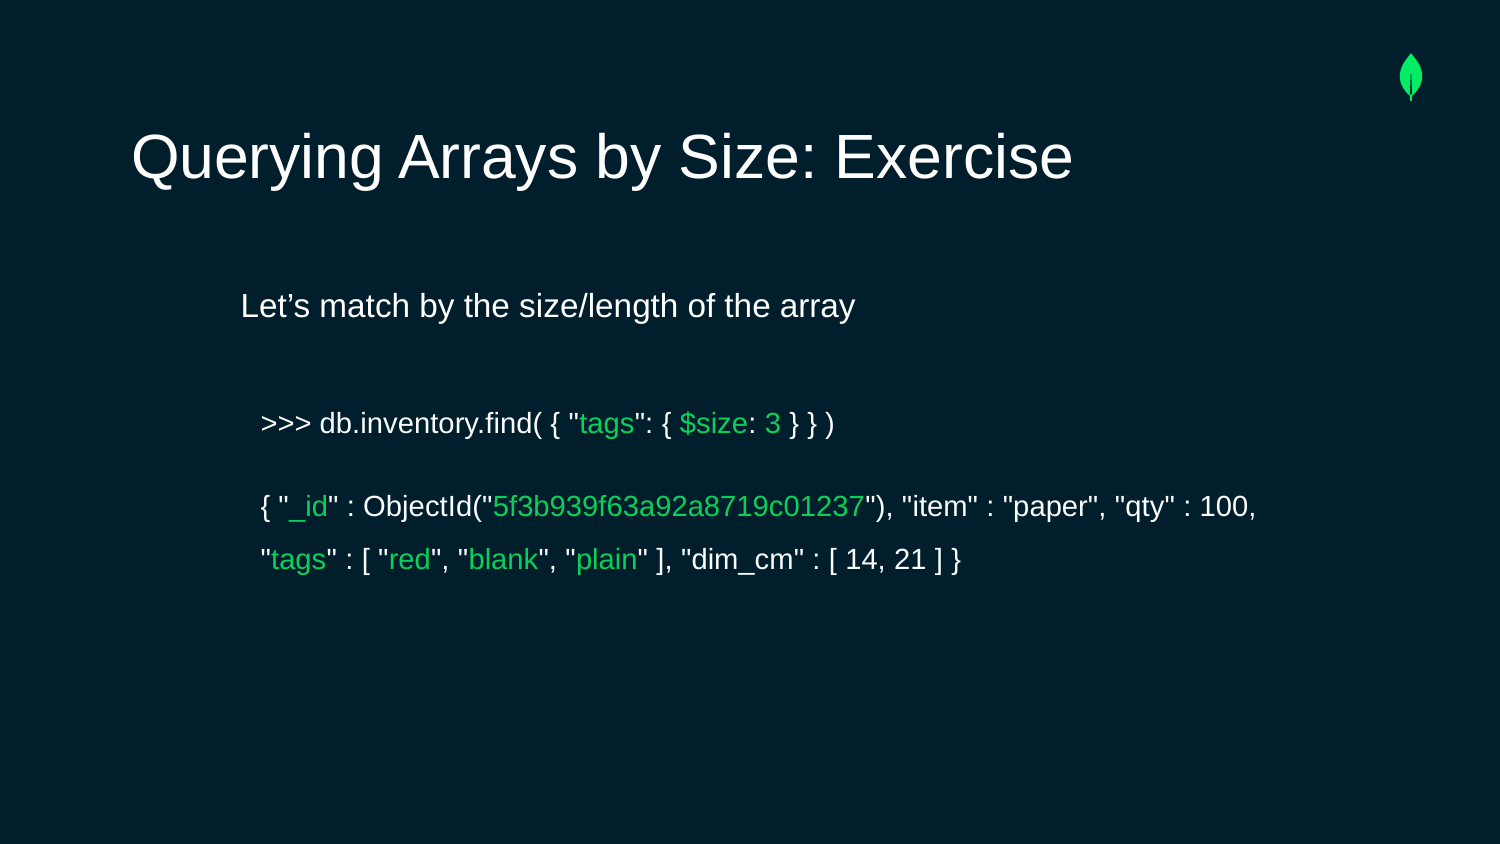

Querying Arrays by Size: Exercise
Let’s match by the size/length of the array
>>> db.inventory.find( { "tags": { $size: 3 } } )
{ "_id" : ObjectId("5f3b939f63a92a8719c01237"), "item" : "paper", "qty" : 100, "tags" : [ "red", "blank", "plain" ], "dim_cm" : [ 14, 21 ] }